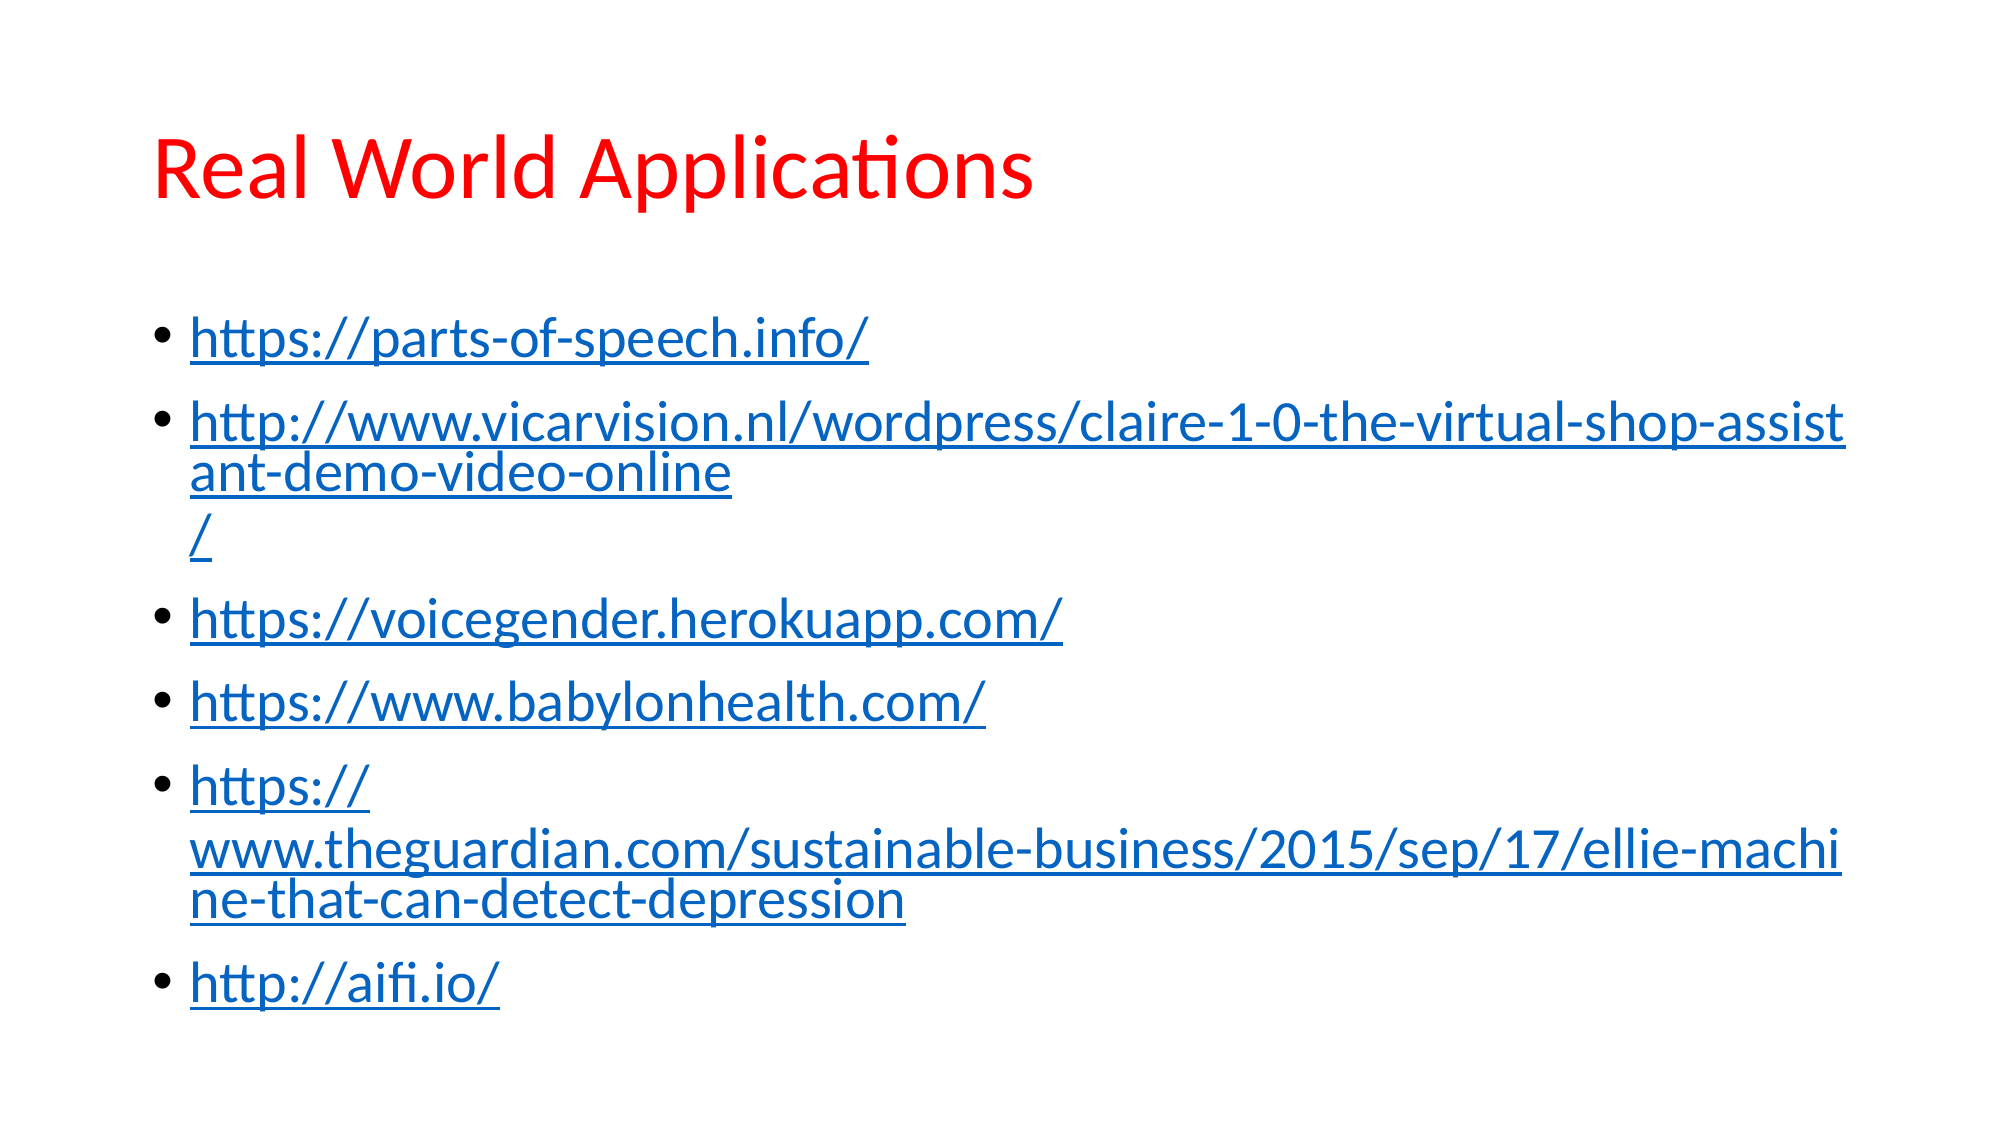

# Real World Applications
https://parts-of-speech.info/
http://www.vicarvision.nl/wordpress/claire-1-0-the-virtual-shop-assistant-demo-video-online/
https://voicegender.herokuapp.com/
https://www.babylonhealth.com/
https://www.theguardian.com/sustainable-business/2015/sep/17/ellie-machine-that-can-detect-depression
http://aifi.io/